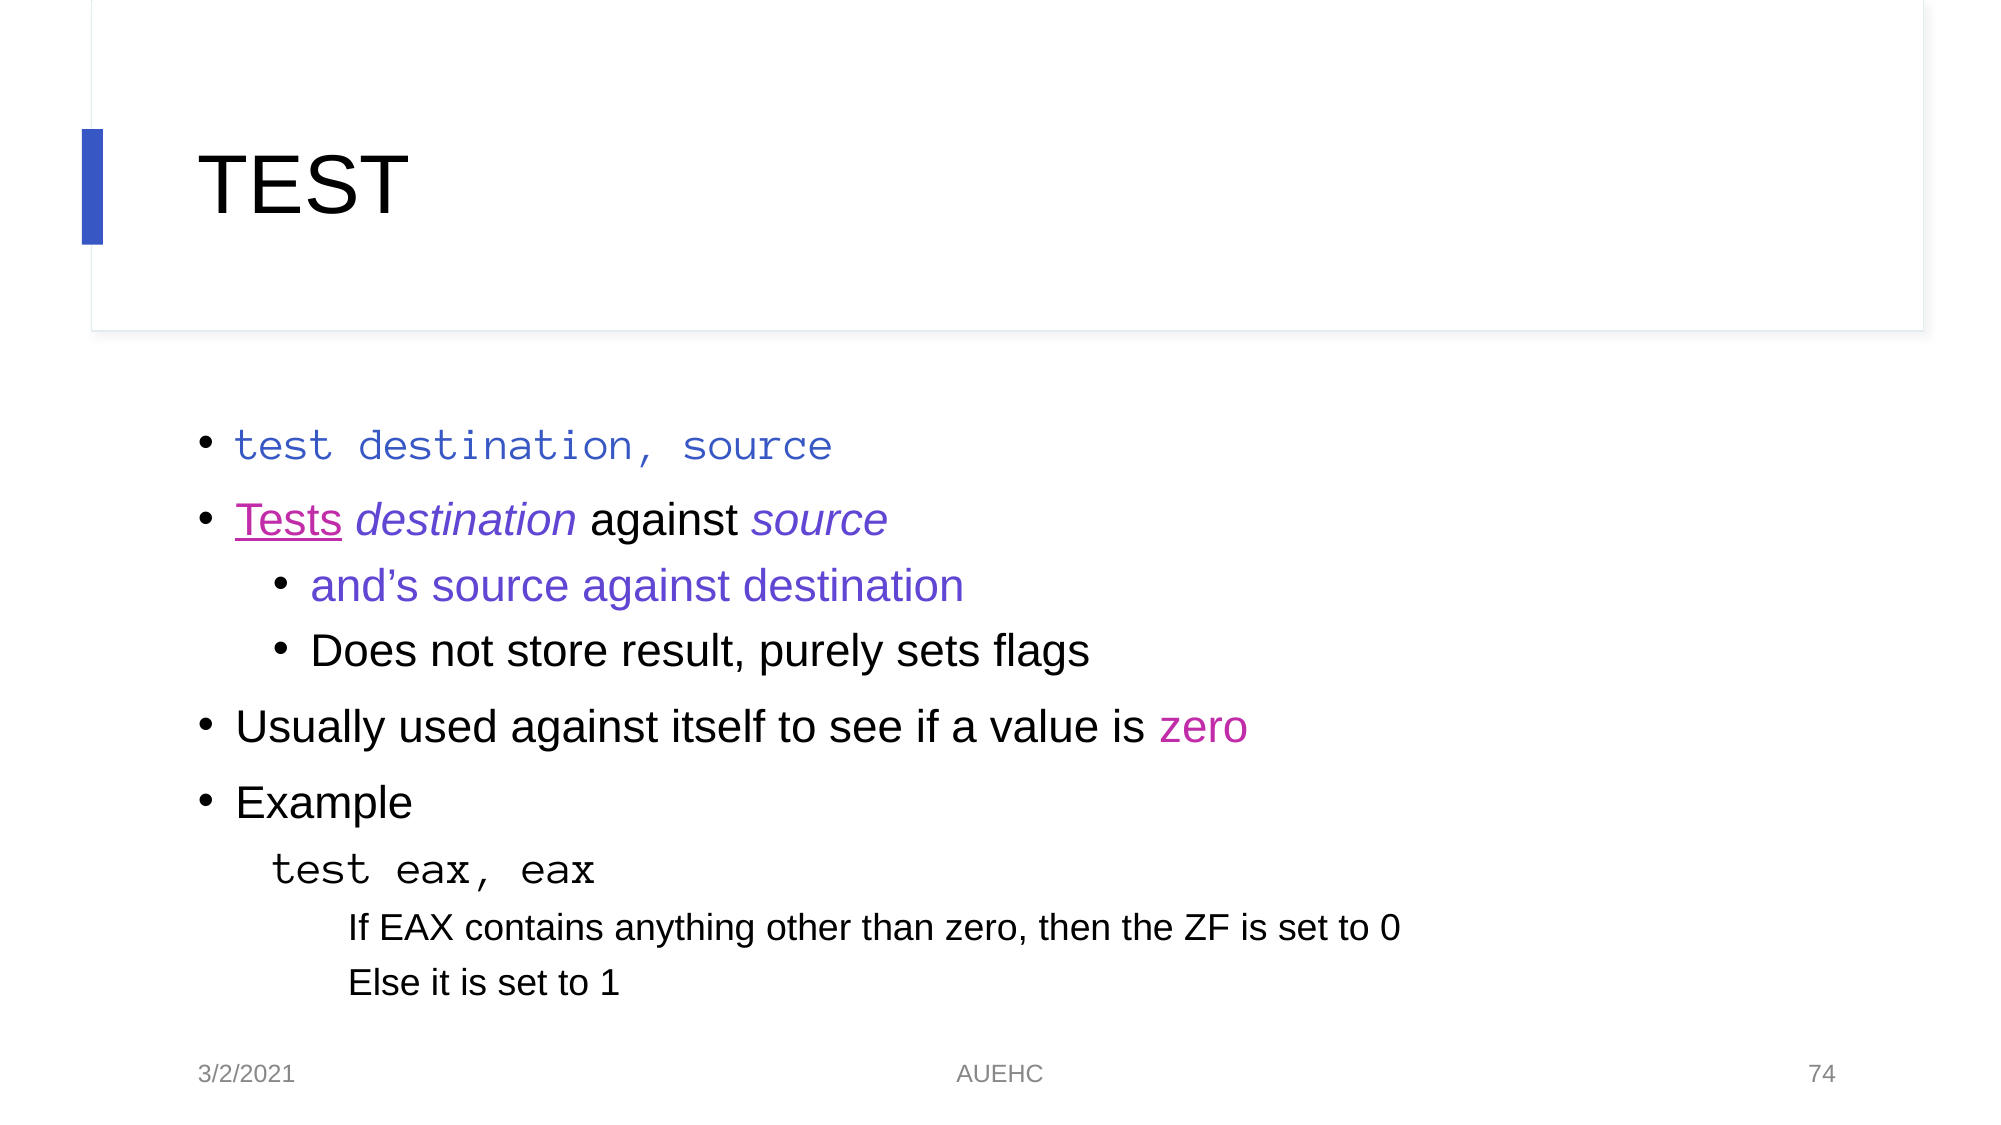

# TEST
test destination, source
Tests destination against source
and’s source against destination
Does not store result, purely sets flags
Usually used against itself to see if a value is zero
Example
test eax, eax
If EAX contains anything other than zero, then the ZF is set to 0
Else it is set to 1

3/2/2021
AUEHC
74